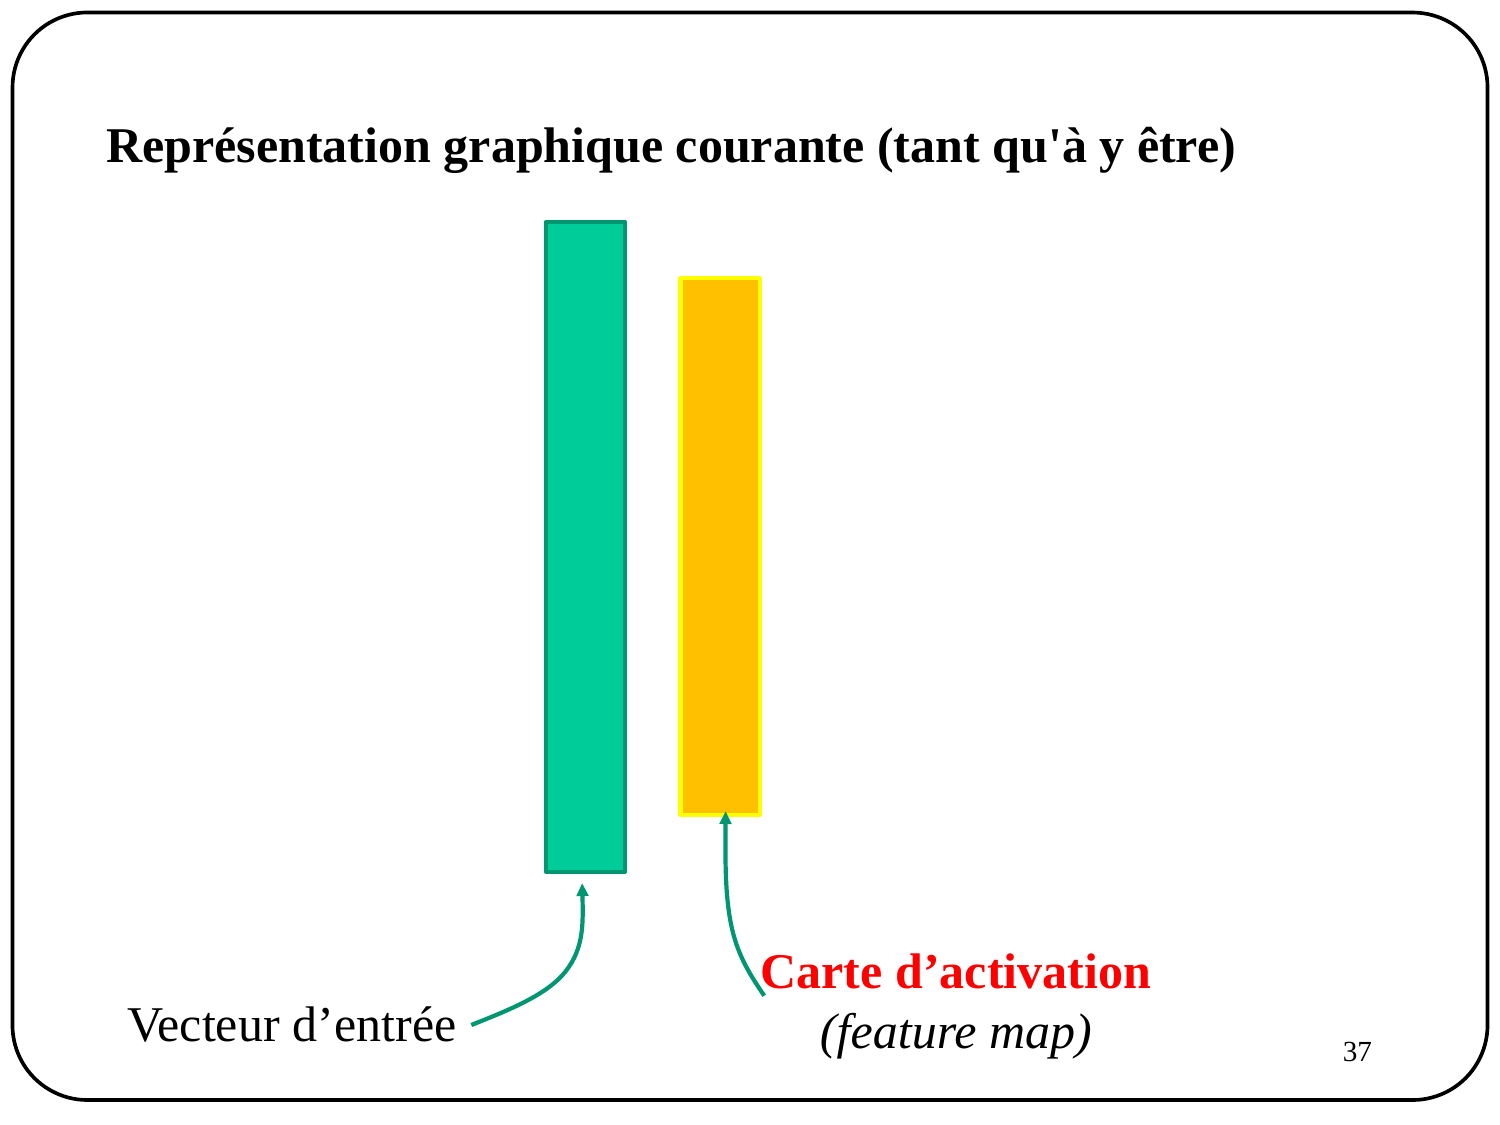

Représentation graphique courante (tant qu'à y être)

Carte d’activation
(feature map)
Vecteur d’entrée
37